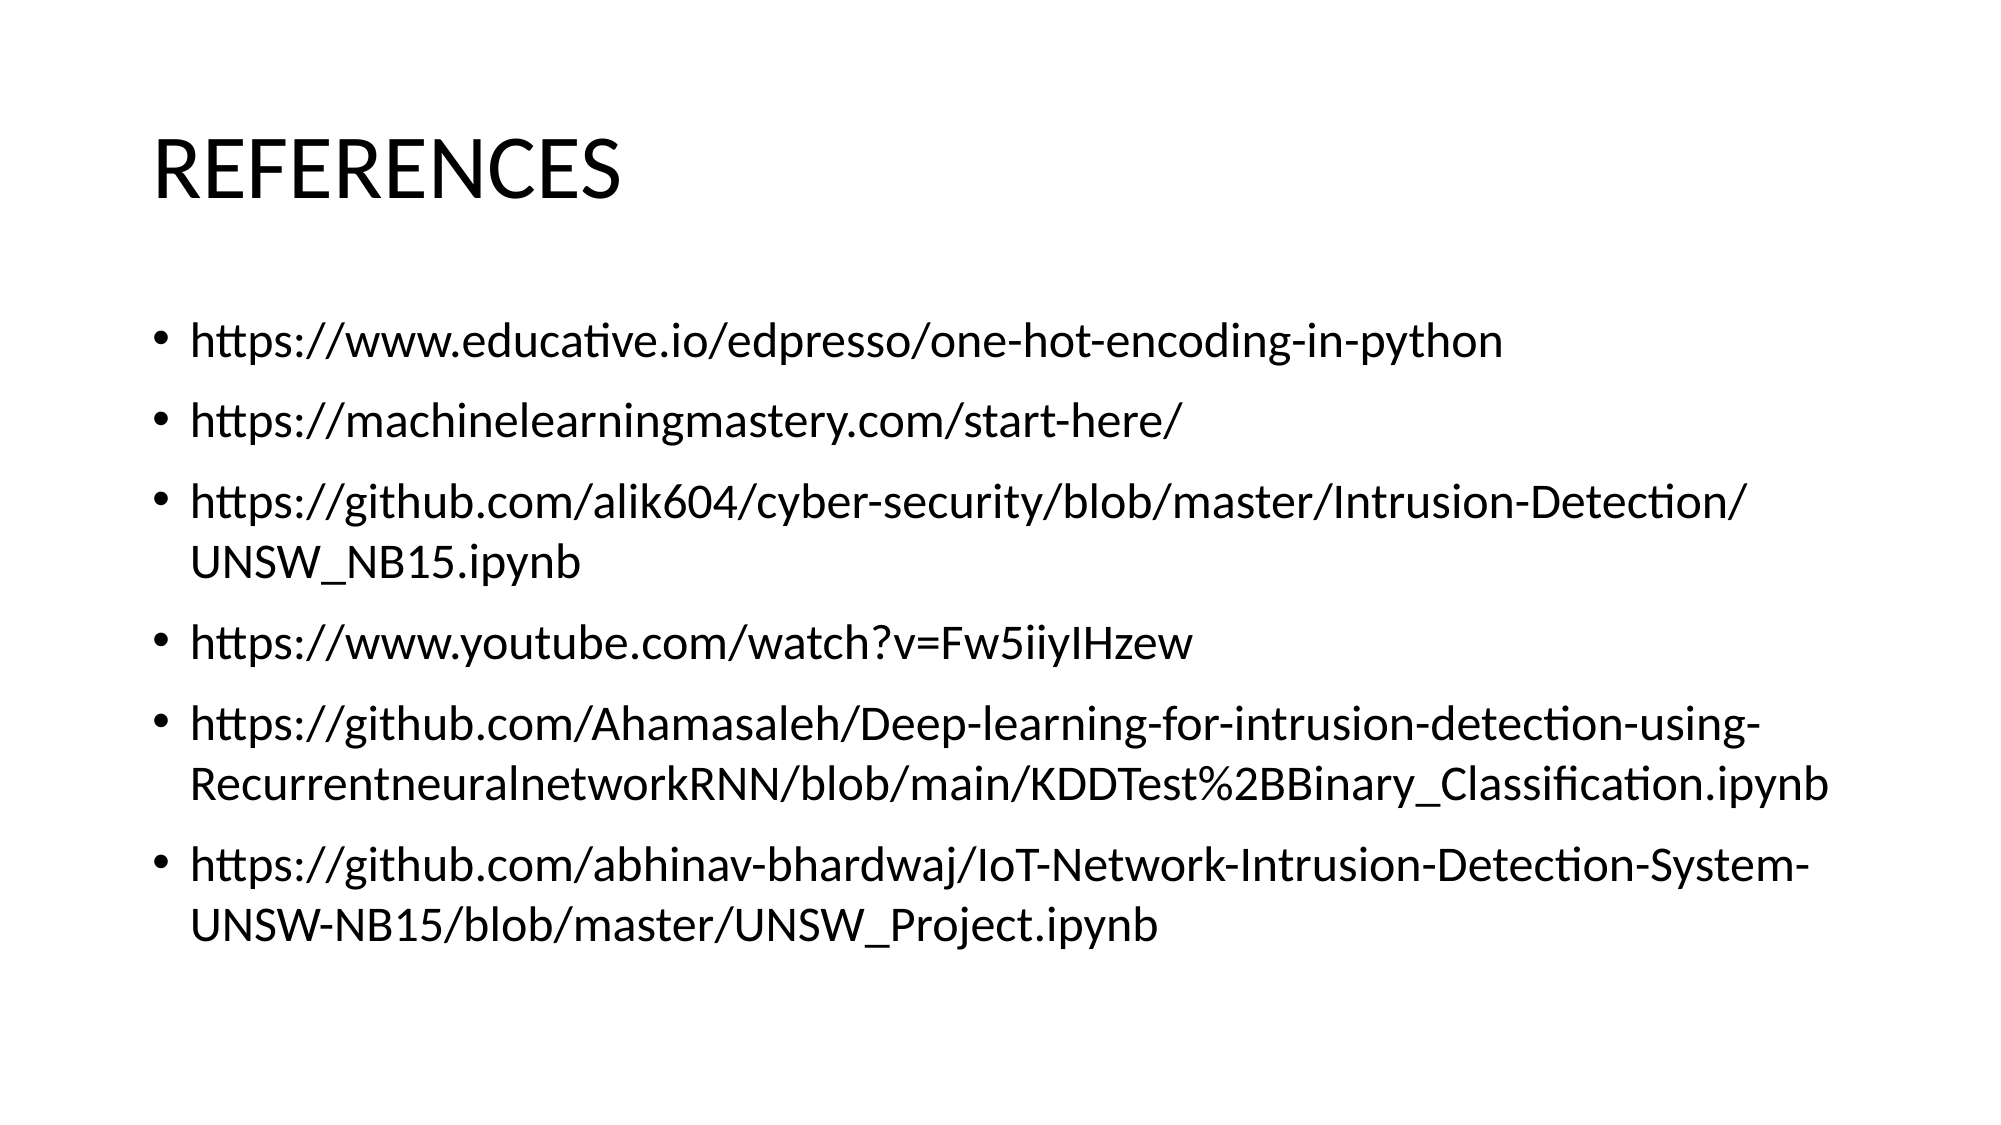

# REFERENCES
https://www.educative.io/edpresso/one-hot-encoding-in-python
https://machinelearningmastery.com/start-here/
https://github.com/alik604/cyber-security/blob/master/Intrusion-Detection/UNSW_NB15.ipynb
https://www.youtube.com/watch?v=Fw5iiyIHzew
https://github.com/Ahamasaleh/Deep-learning-for-intrusion-detection-using-RecurrentneuralnetworkRNN/blob/main/KDDTest%2BBinary_Classification.ipynb
https://github.com/abhinav-bhardwaj/IoT-Network-Intrusion-Detection-System-UNSW-NB15/blob/master/UNSW_Project.ipynb